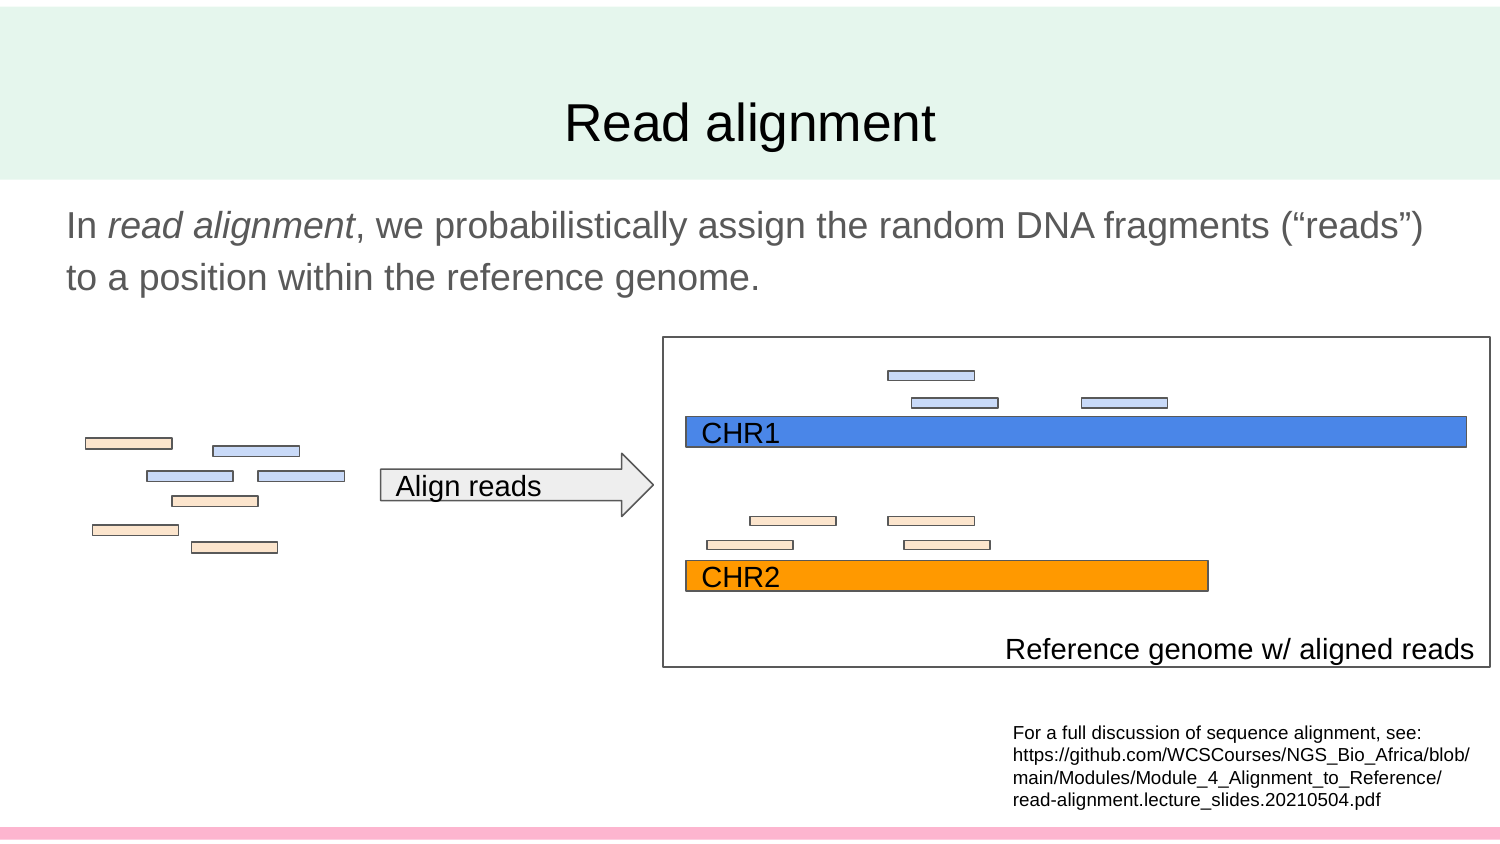

# Read alignment
In read alignment, we probabilistically assign the random DNA fragments (“reads”) to a position within the reference genome.

CHR1

Align reads

CHR2
Reference genome w/ aligned reads
For a full discussion of sequence alignment, see: https://github.com/WCSCourses/NGS_Bio_Africa/blob/main/Modules/Module_4_Alignment_to_Reference/read-alignment.lecture_slides.20210504.pdf